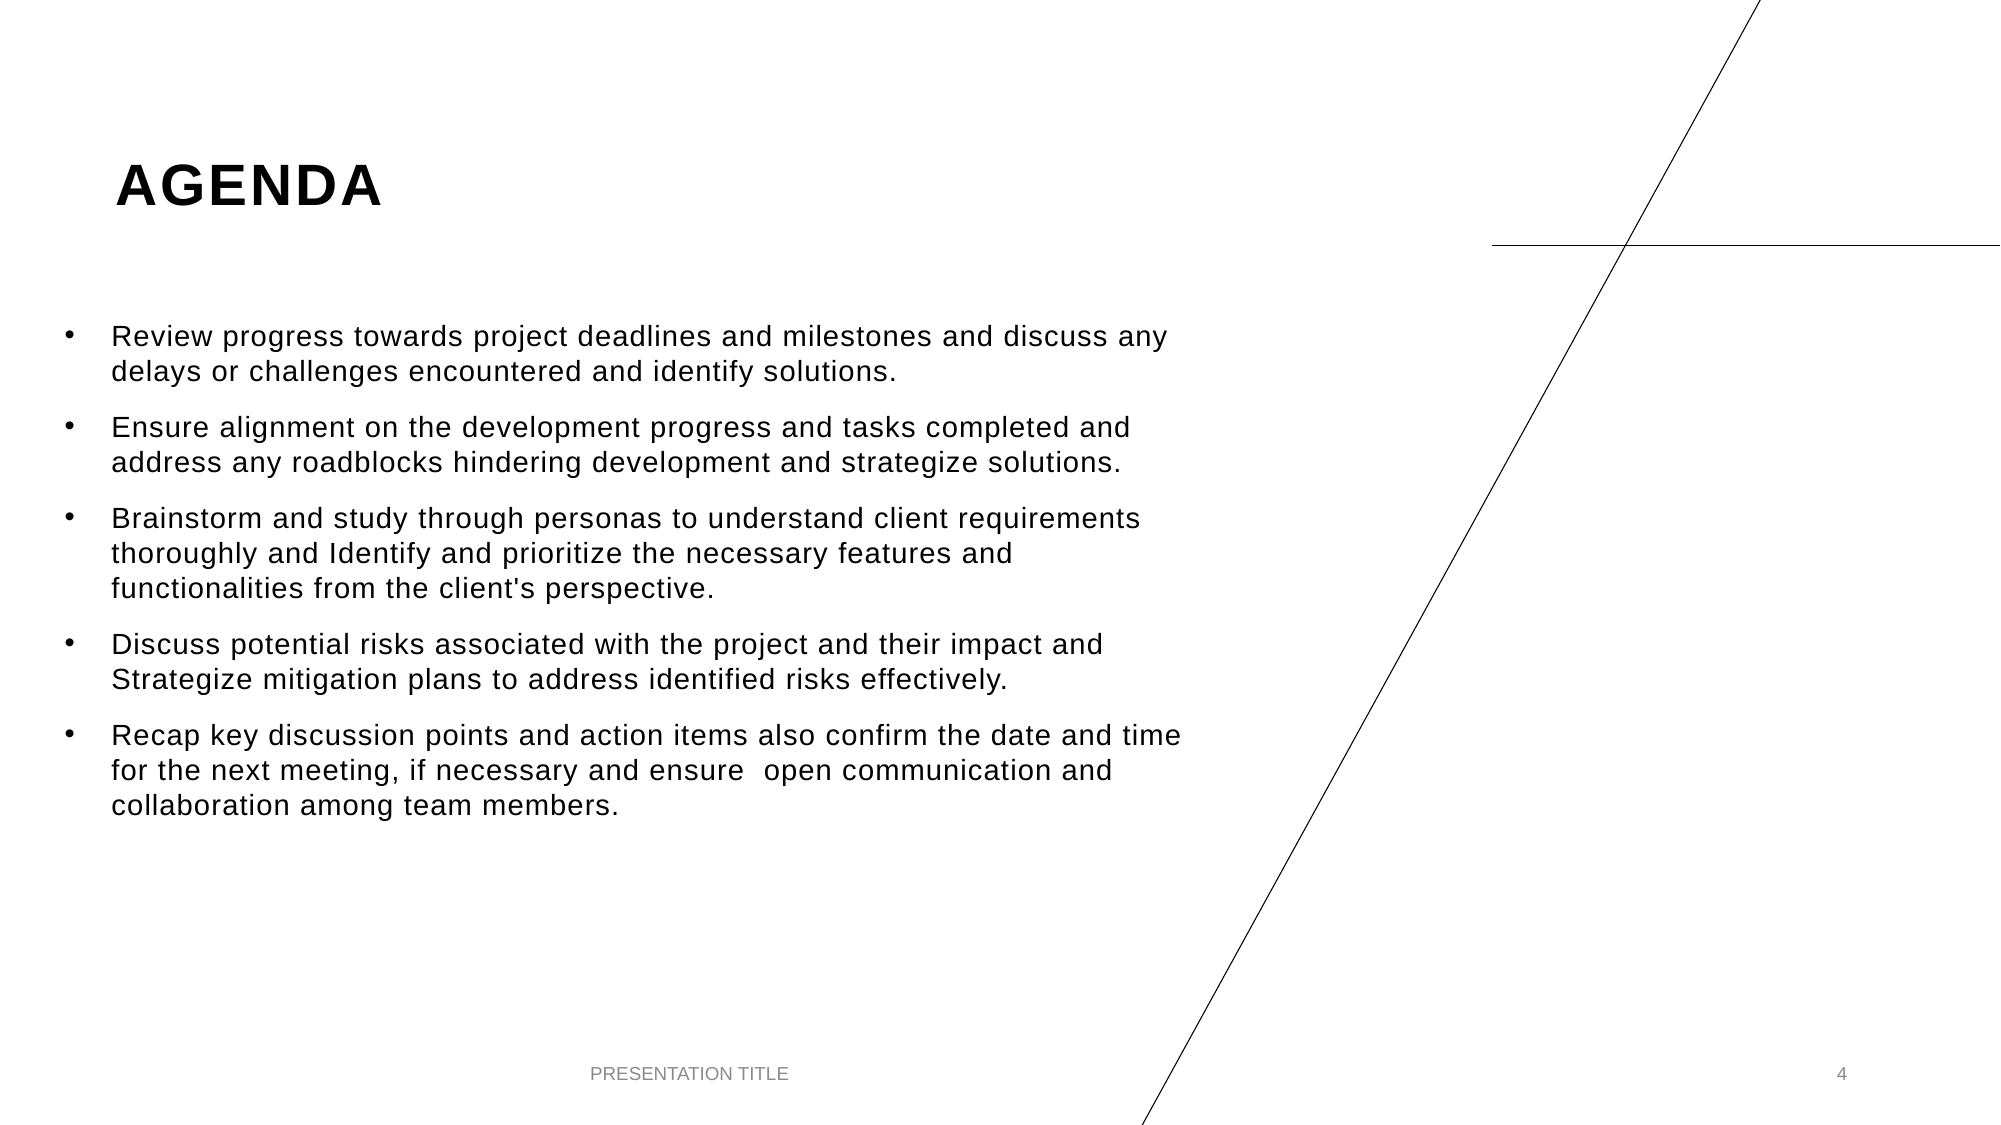

# AGENDA
Review progress towards project deadlines and milestones and discuss any delays or challenges encountered and identify solutions.
Ensure alignment on the development progress and tasks completed and address any roadblocks hindering development and strategize solutions.
Brainstorm and study through personas to understand client requirements thoroughly and Identify and prioritize the necessary features and functionalities from the client's perspective.
Discuss potential risks associated with the project and their impact and Strategize mitigation plans to address identified risks effectively.
Recap key discussion points and action items also confirm the date and time for the next meeting, if necessary and ensure  open communication and collaboration among team members.
PRESENTATION TITLE
4